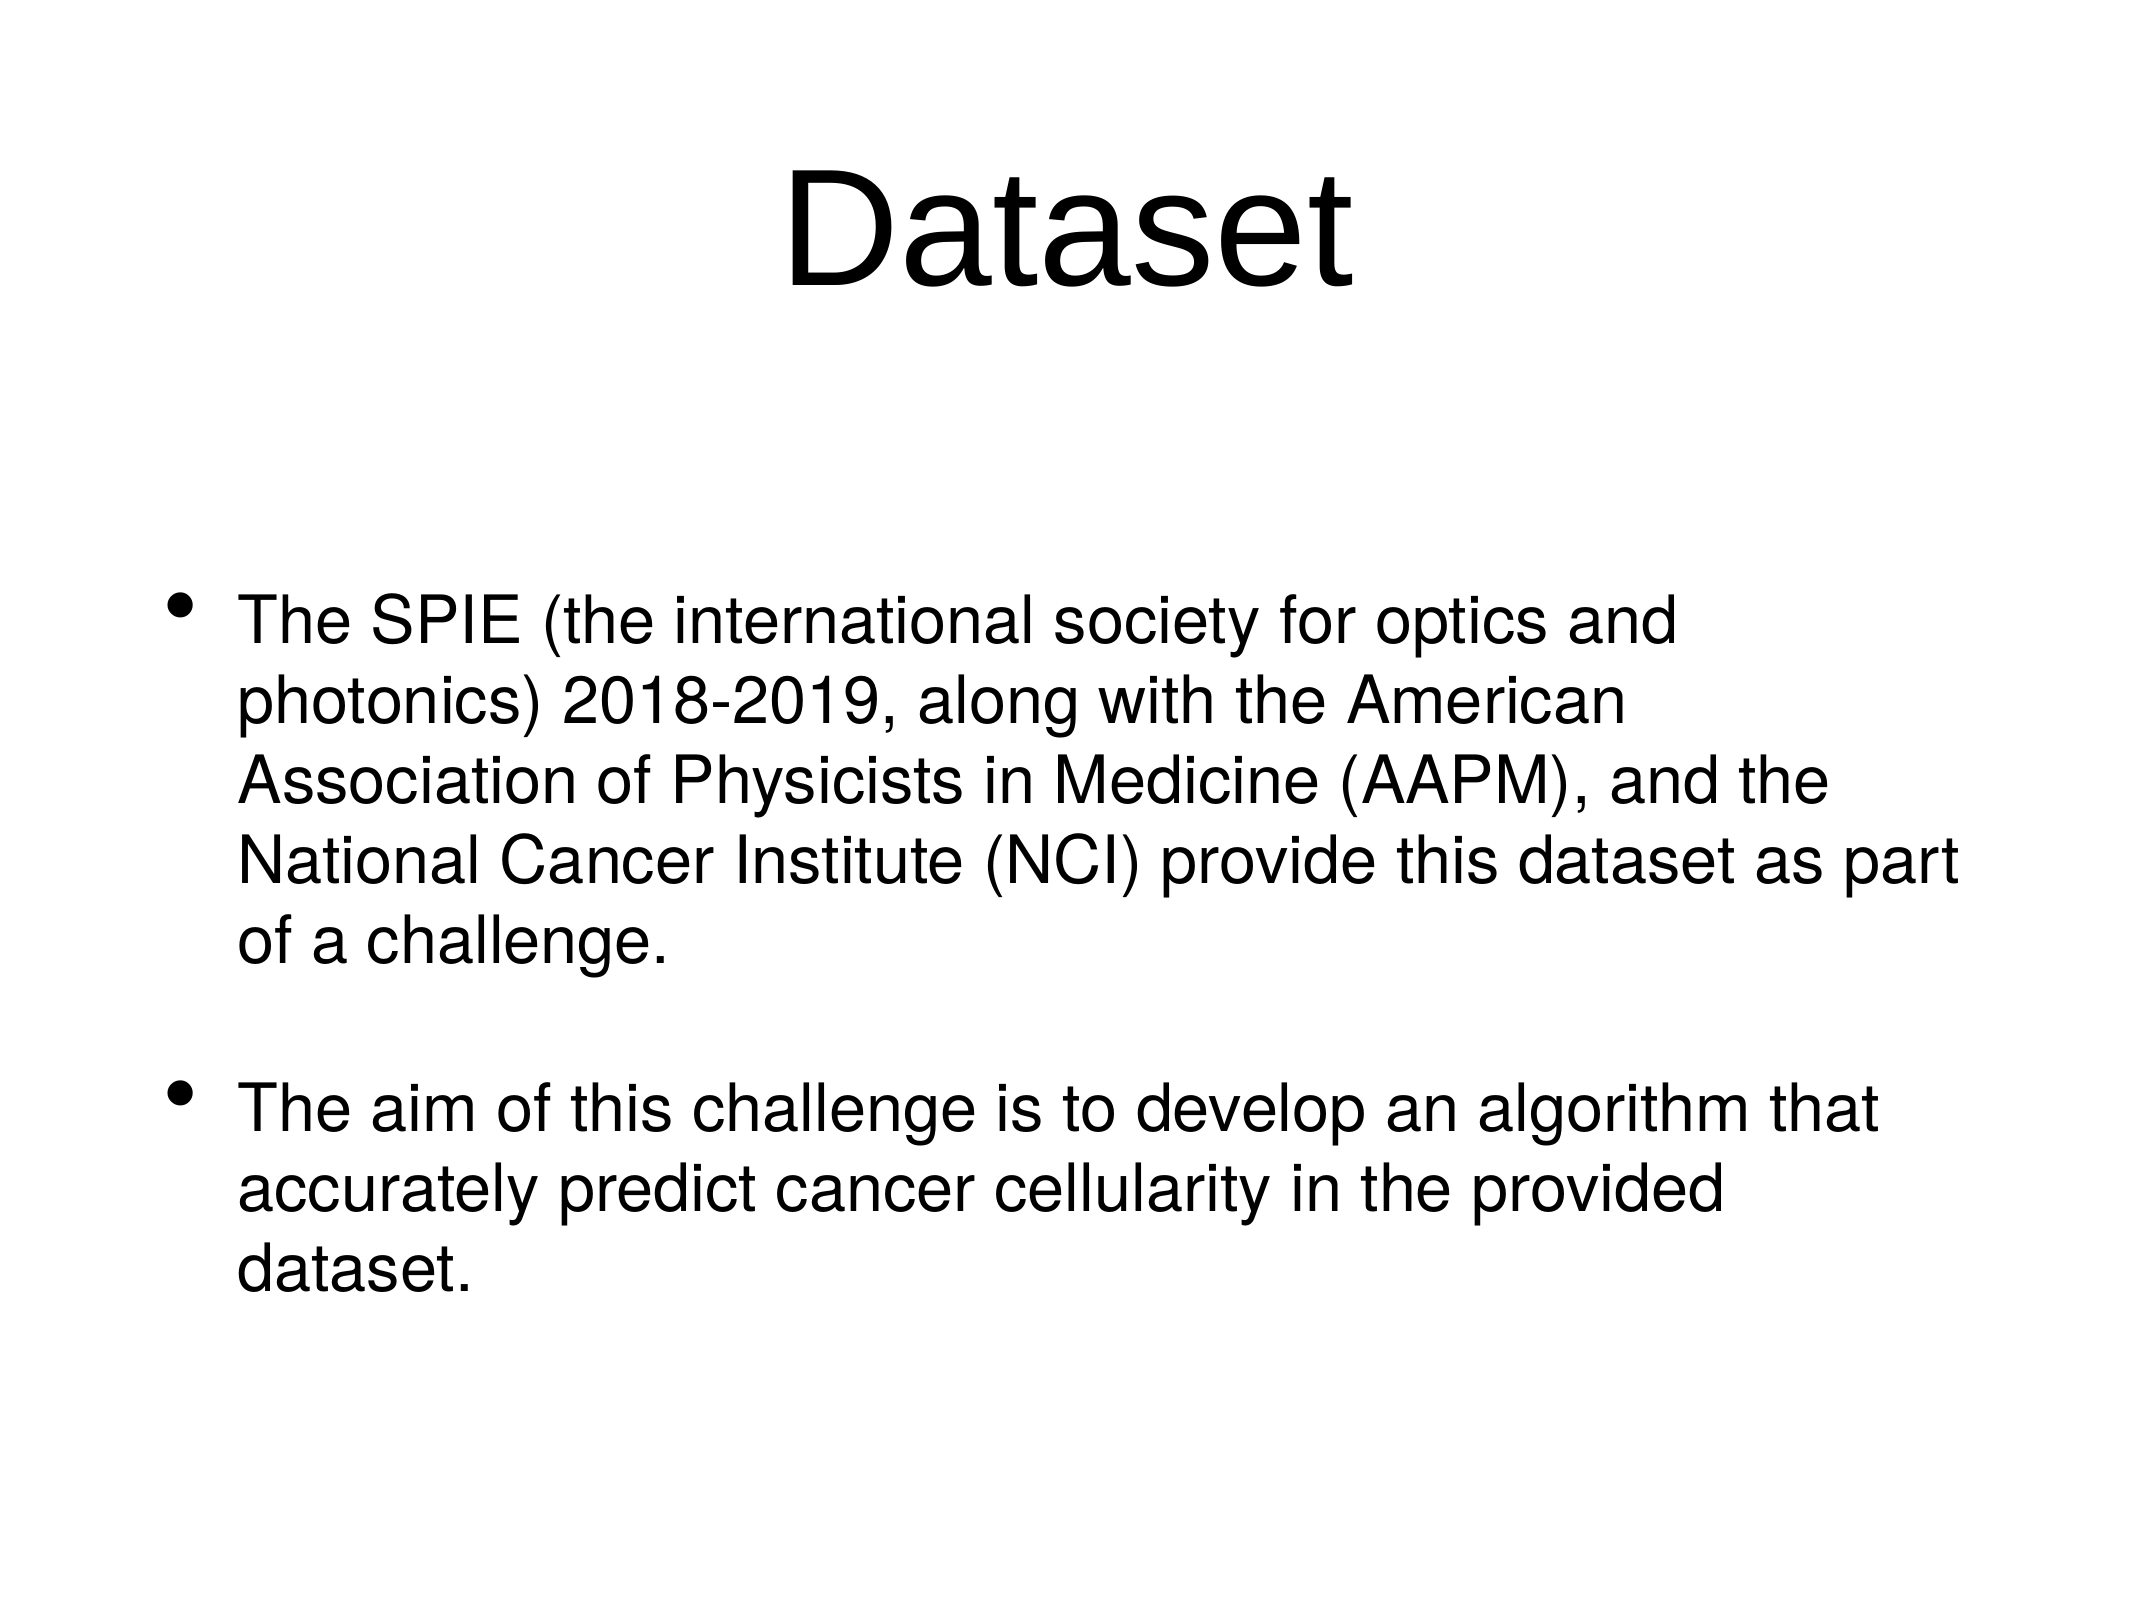

# Dataset
The SPIE (the international society for optics and photonics) 2018-2019, along with the American Association of Physicists in Medicine (AAPM), and the National Cancer Institute (NCI) provide this dataset as part of a challenge.
The aim of this challenge is to develop an algorithm that accurately predict cancer cellularity in the provided dataset.